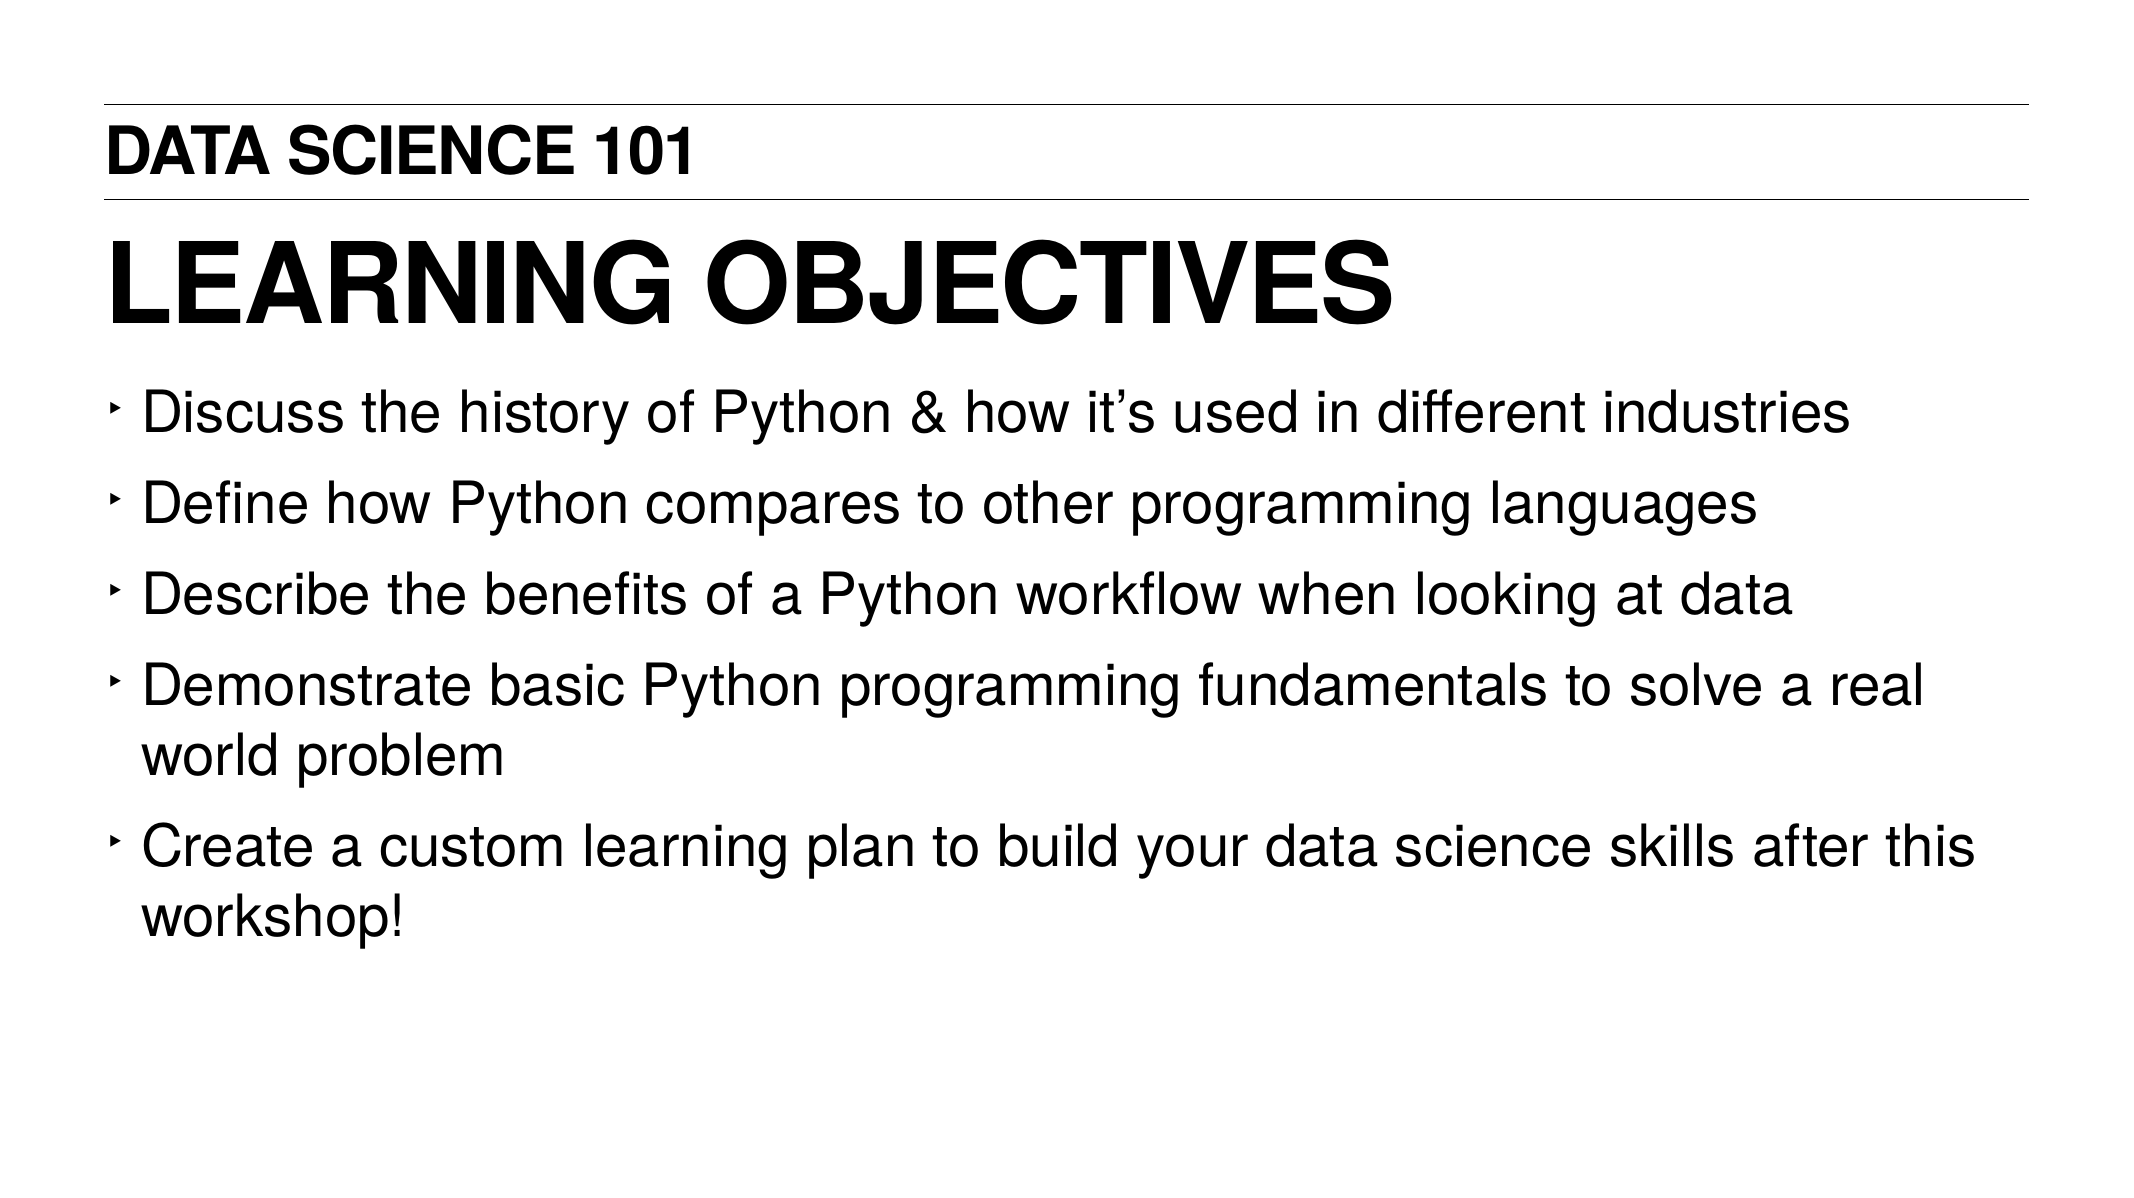

Data Science 101
# Learning objectives
Discuss the history of Python & how it’s used in different industries
Define how Python compares to other programming languages
Describe the benefits of a Python workflow when looking at data
Demonstrate basic Python programming fundamentals to solve a real world problem
Create a custom learning plan to build your data science skills after this workshop!